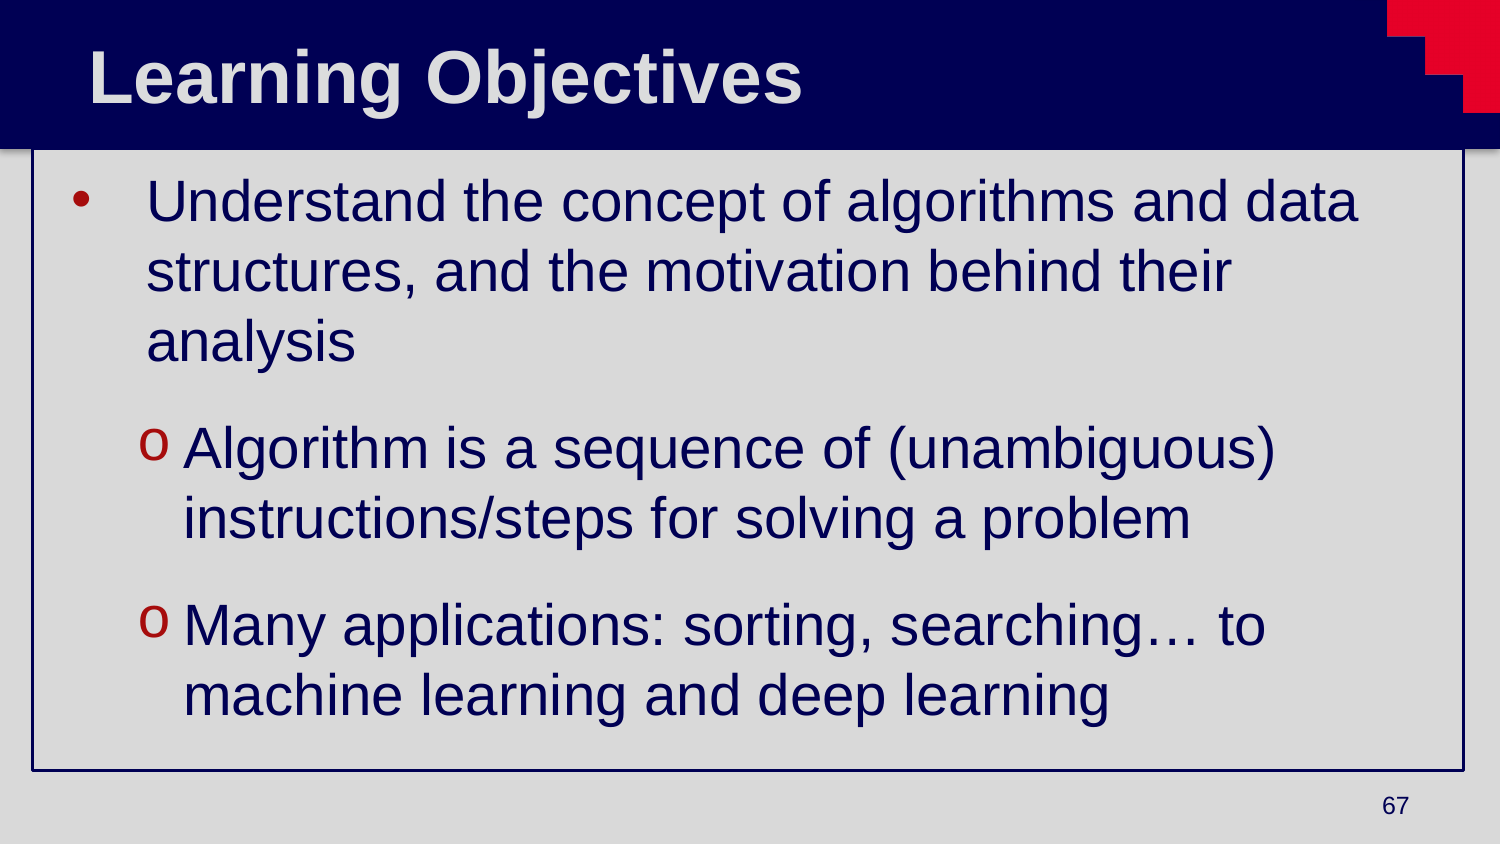

# Learning Objectives
Understand the concept of algorithms and data structures, and the motivation behind their analysis
Algorithm is a sequence of (unambiguous) instructions/steps for solving a problem
Many applications: sorting, searching… to machine learning and deep learning
67